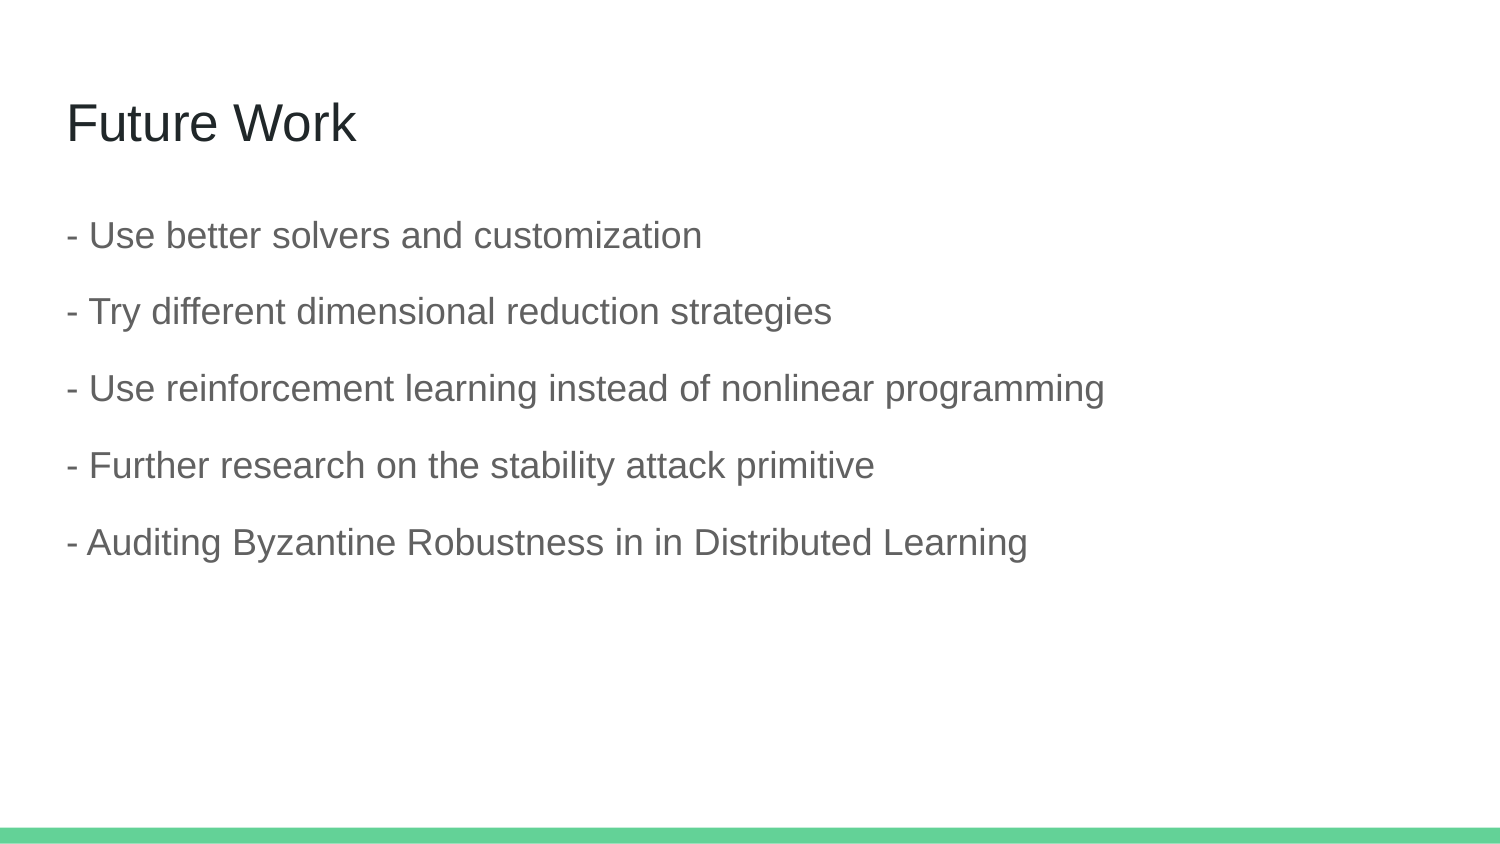

# Future Work
- Use better solvers and customization
- Try different dimensional reduction strategies
- Use reinforcement learning instead of nonlinear programming
- Further research on the stability attack primitive
- Auditing Byzantine Robustness in in Distributed Learning